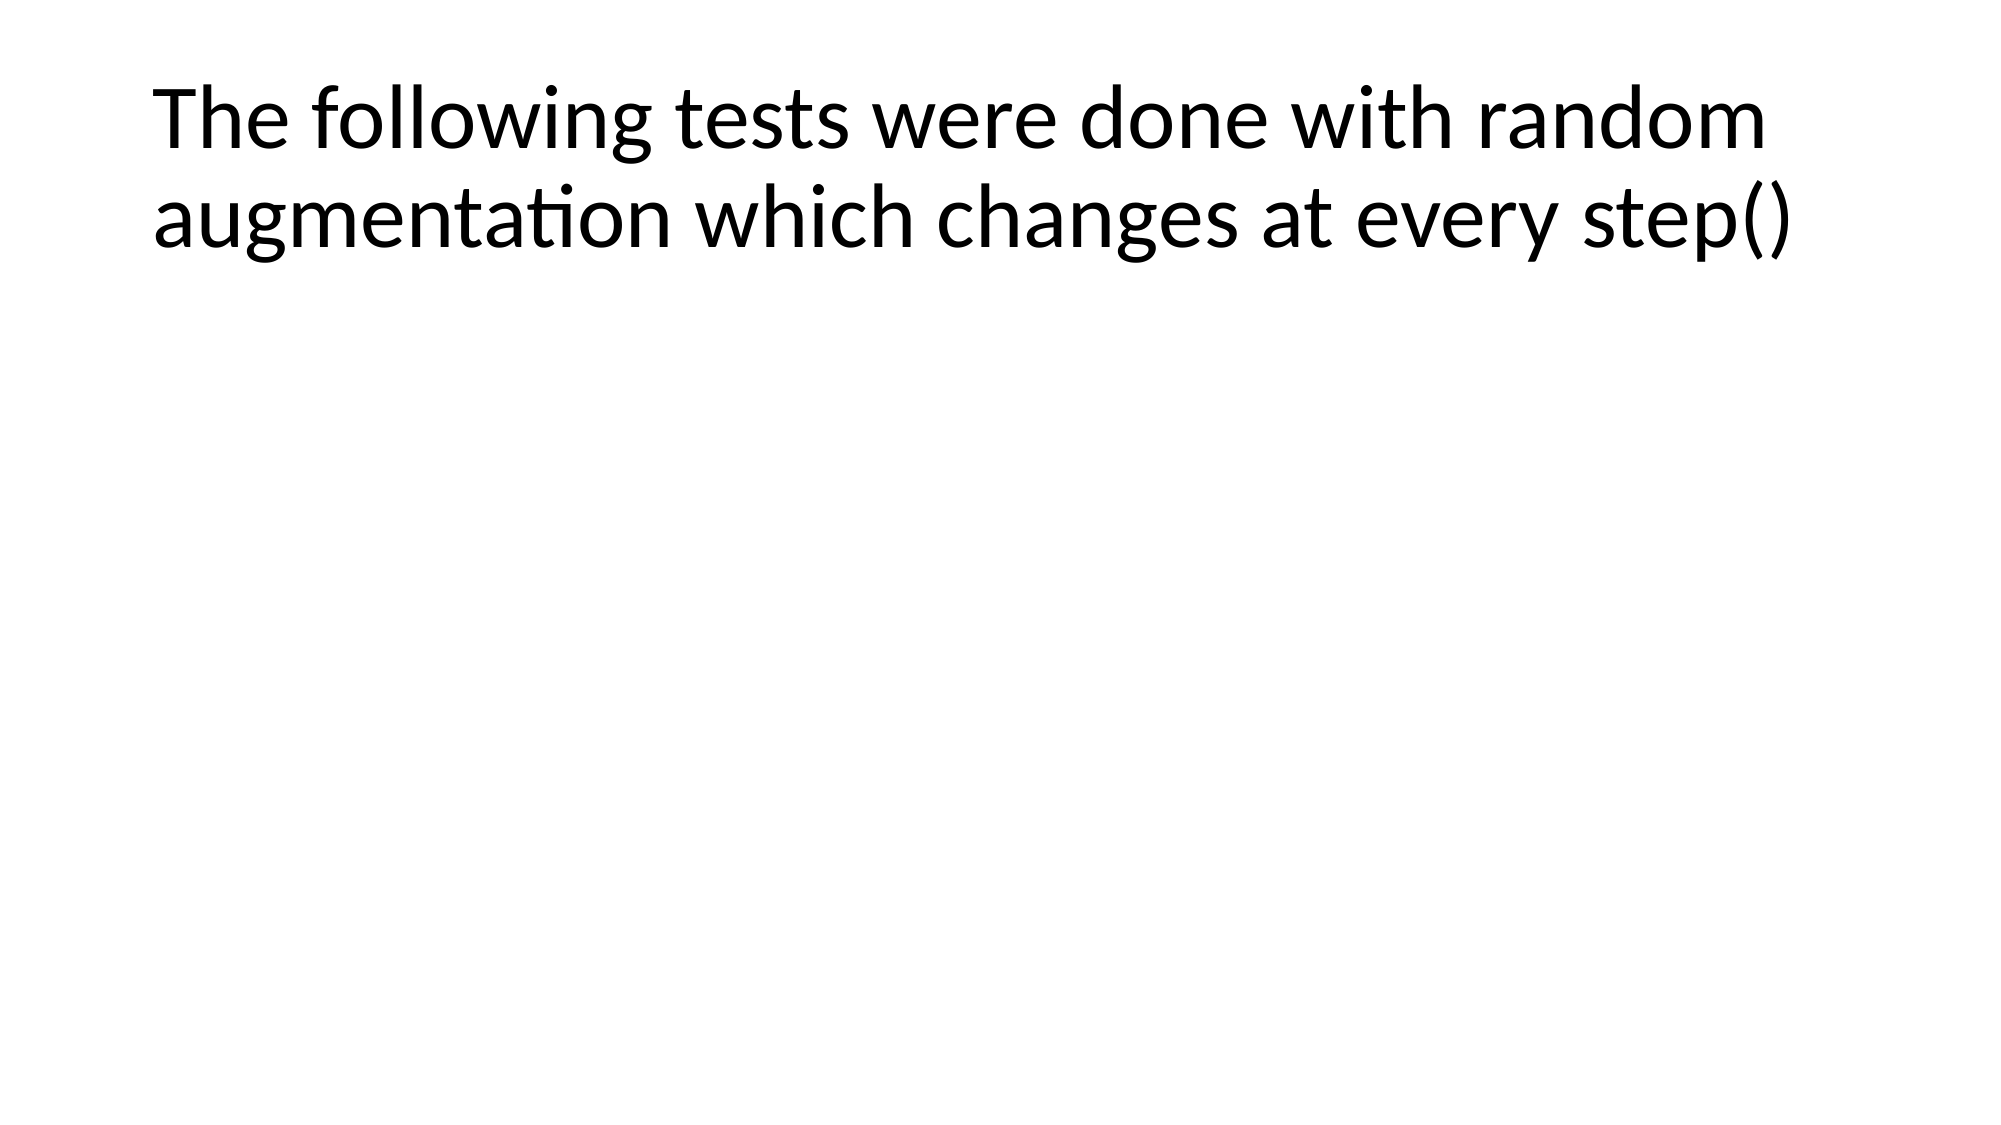

# The following tests were done with random augmentation which changes at every step()